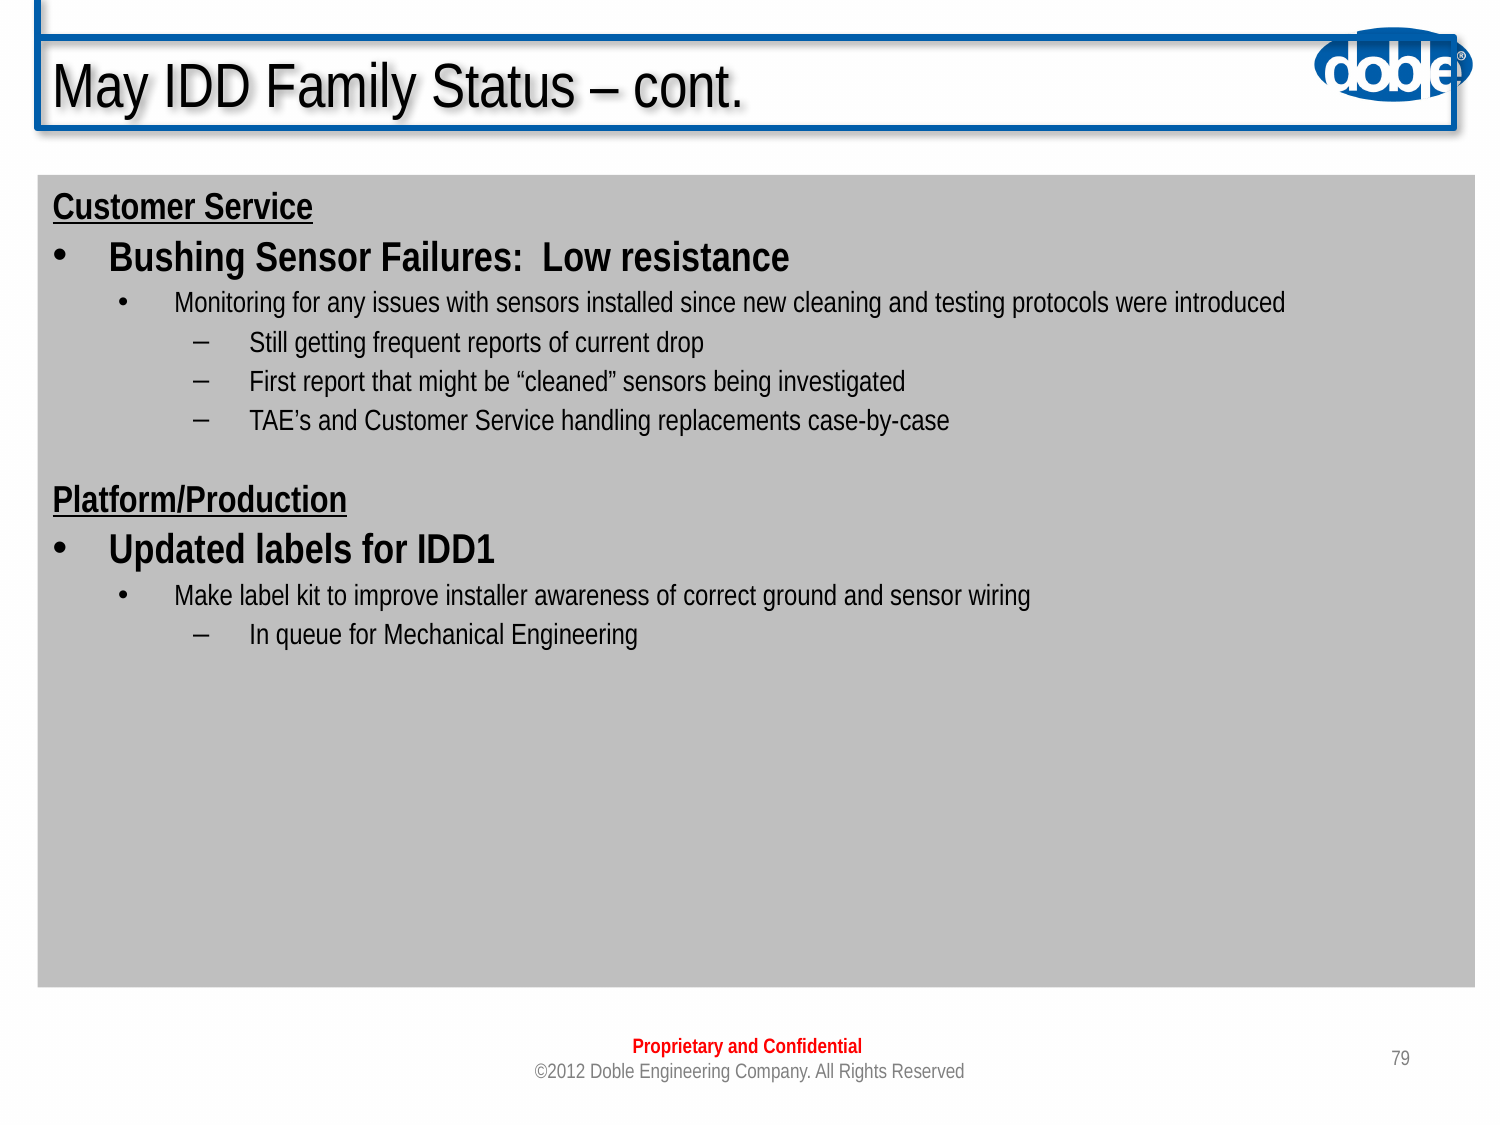

# May IDD Family Status – cont.
Customer Service
Bushing Sensor Failures:  Low resistance
Monitoring for any issues with sensors installed since new cleaning and testing protocols were introduced
Still getting frequent reports of current drop
First report that might be “cleaned” sensors being investigated
TAE’s and Customer Service handling replacements case-by-case

Platform/Production
Updated labels for IDD1
Make label kit to improve installer awareness of correct ground and sensor wiring
In queue for Mechanical Engineering